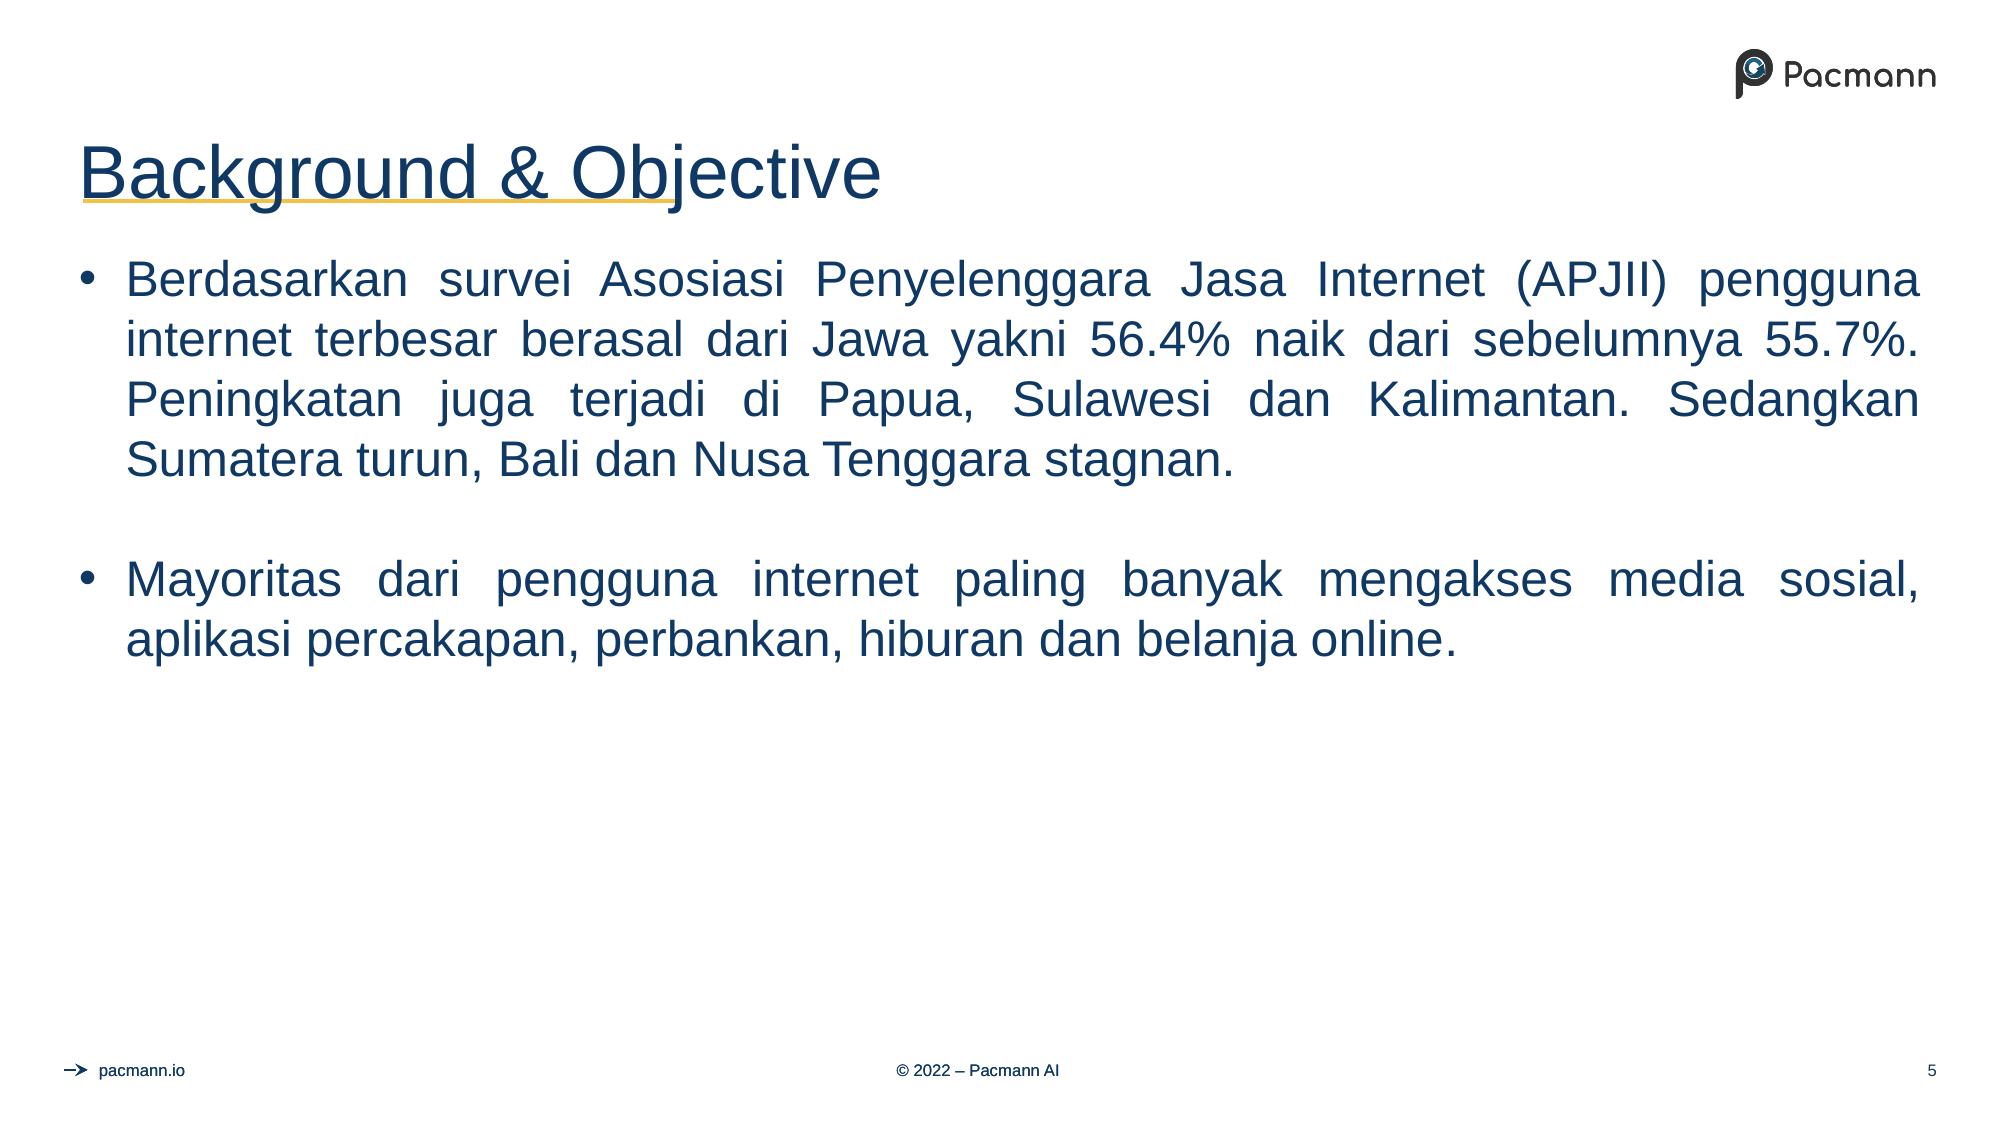

# Background & Objective
Berdasarkan survei Asosiasi Penyelenggara Jasa Internet (APJII) pengguna internet terbesar berasal dari Jawa yakni 56.4% naik dari sebelumnya 55.7%. Peningkatan juga terjadi di Papua, Sulawesi dan Kalimantan. Sedangkan Sumatera turun, Bali dan Nusa Tenggara stagnan.

Mayoritas dari pengguna internet paling banyak mengakses media sosial, aplikasi percakapan, perbankan, hiburan dan belanja online.